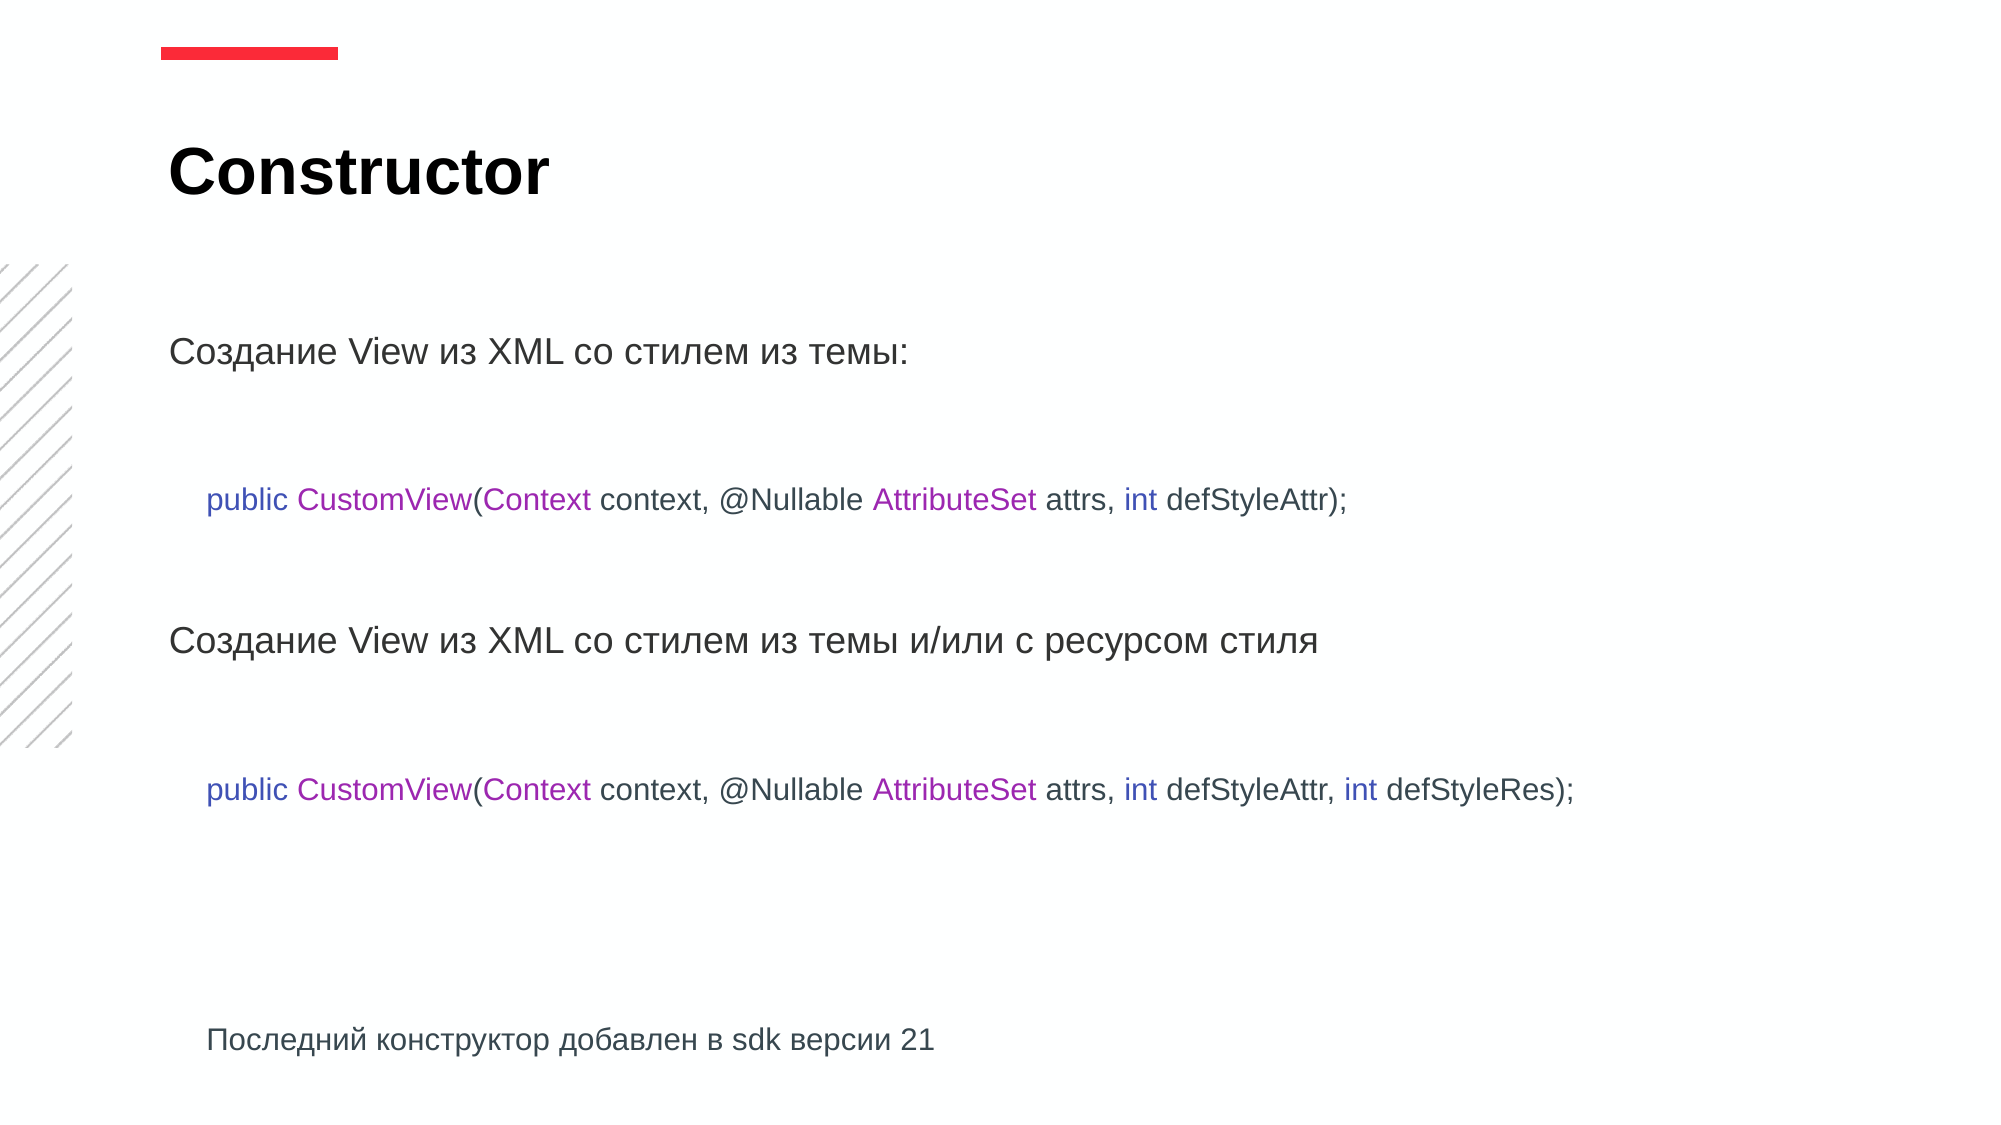

Constructor
Создание View из XML со стилем из темы:

public CustomView(Context context, @Nullable AttributeSet attrs, int defStyleAttr);

Создание View из XML со стилем из темы и/или с ресурсом стиля

public CustomView(Context context, @Nullable AttributeSet attrs, int defStyleAttr, int defStyleRes);

Последний конструктор добавлен в sdk версии 21
9